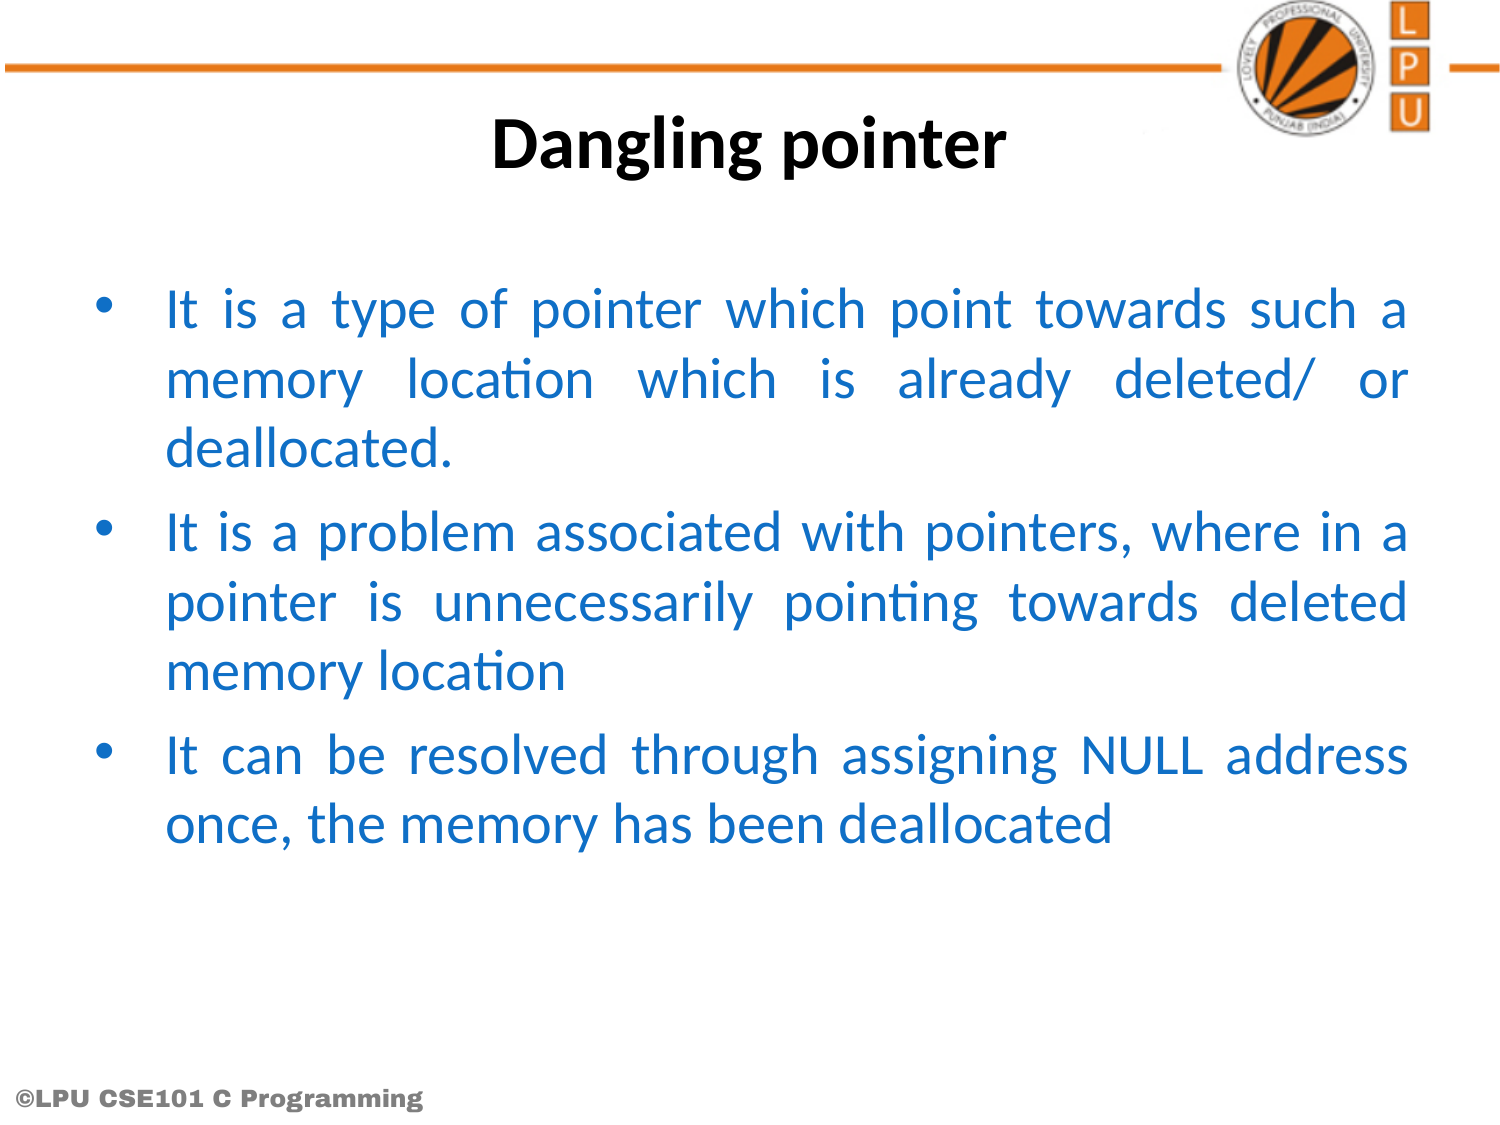

# Dangling pointer
It is a type of pointer which point towards such a memory location which is already deleted/ or deallocated.
It is a problem associated with pointers, where in a pointer is unnecessarily pointing towards deleted memory location
It can be resolved through assigning NULL address once, the memory has been deallocated